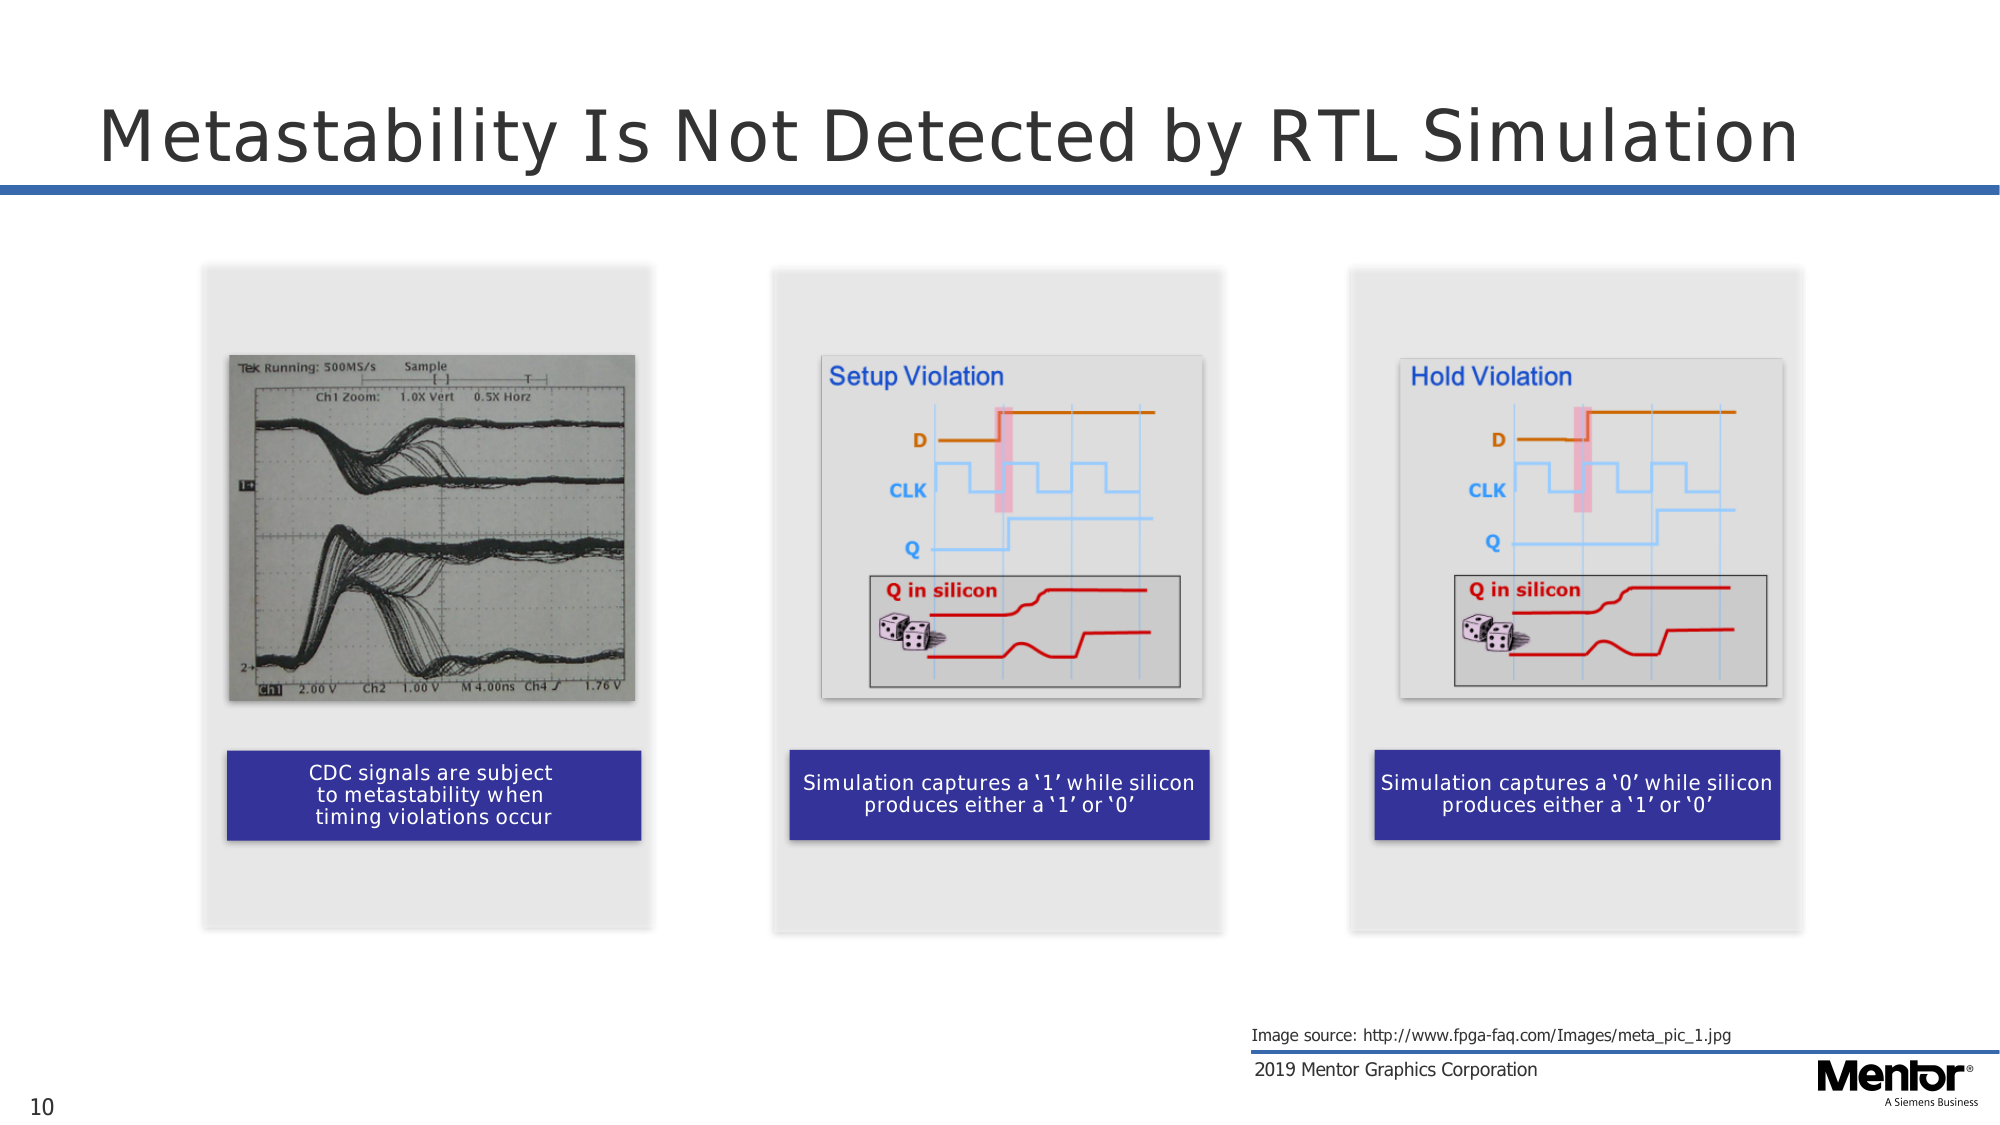

# Metastability Is Not Detected by RTL Simulation
CDC signals are subject
to metastability when
timing violations occur

Simulation captures a ‘1’ while silicon produces either a ‘1’ or ‘0’

Simulation captures a ‘0’ while silicon produces either a ‘1’ or ‘0’

Image source: http://www.fpga-faq.com/Images/meta_pic_1.jpg
10